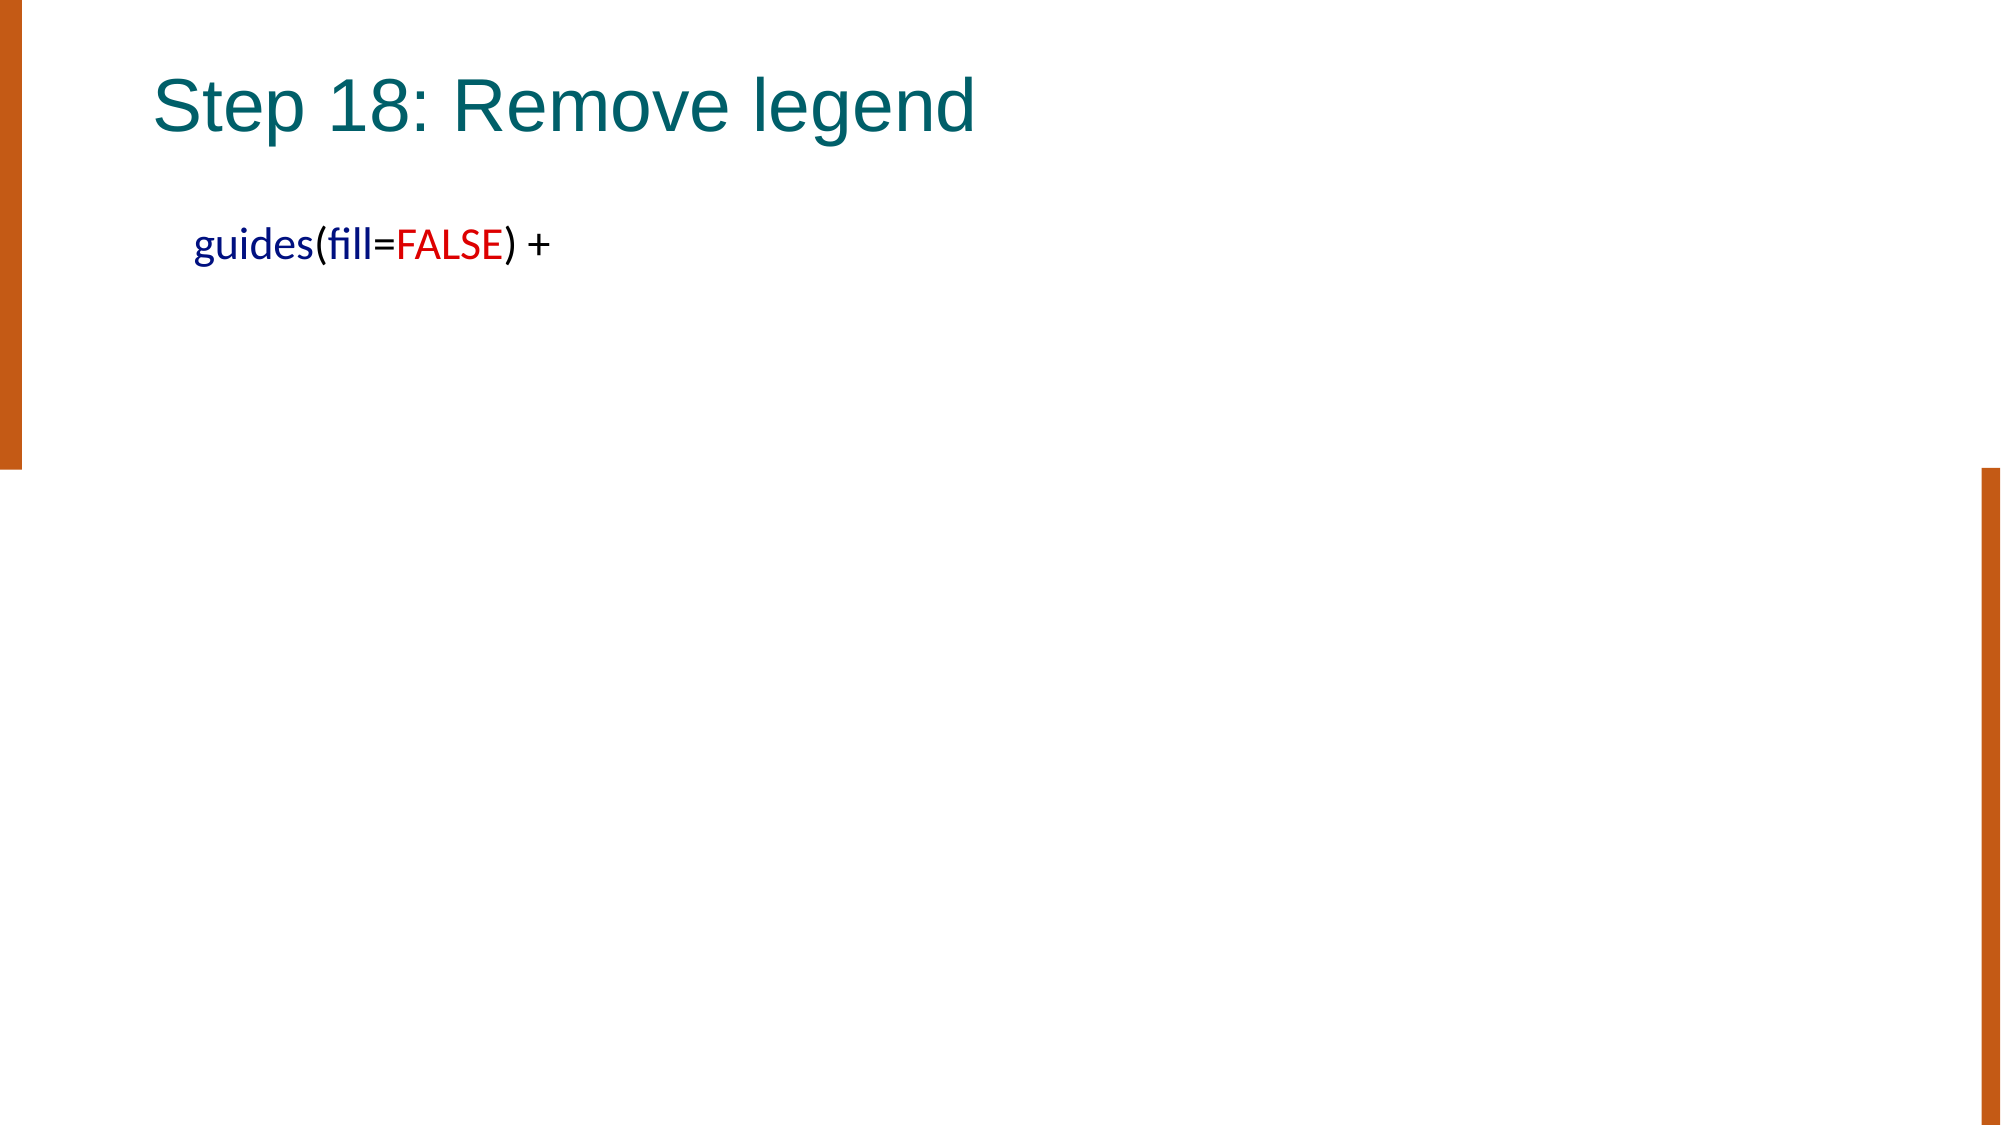

# Step 18: Remove legend
    guides(fill=FALSE) +